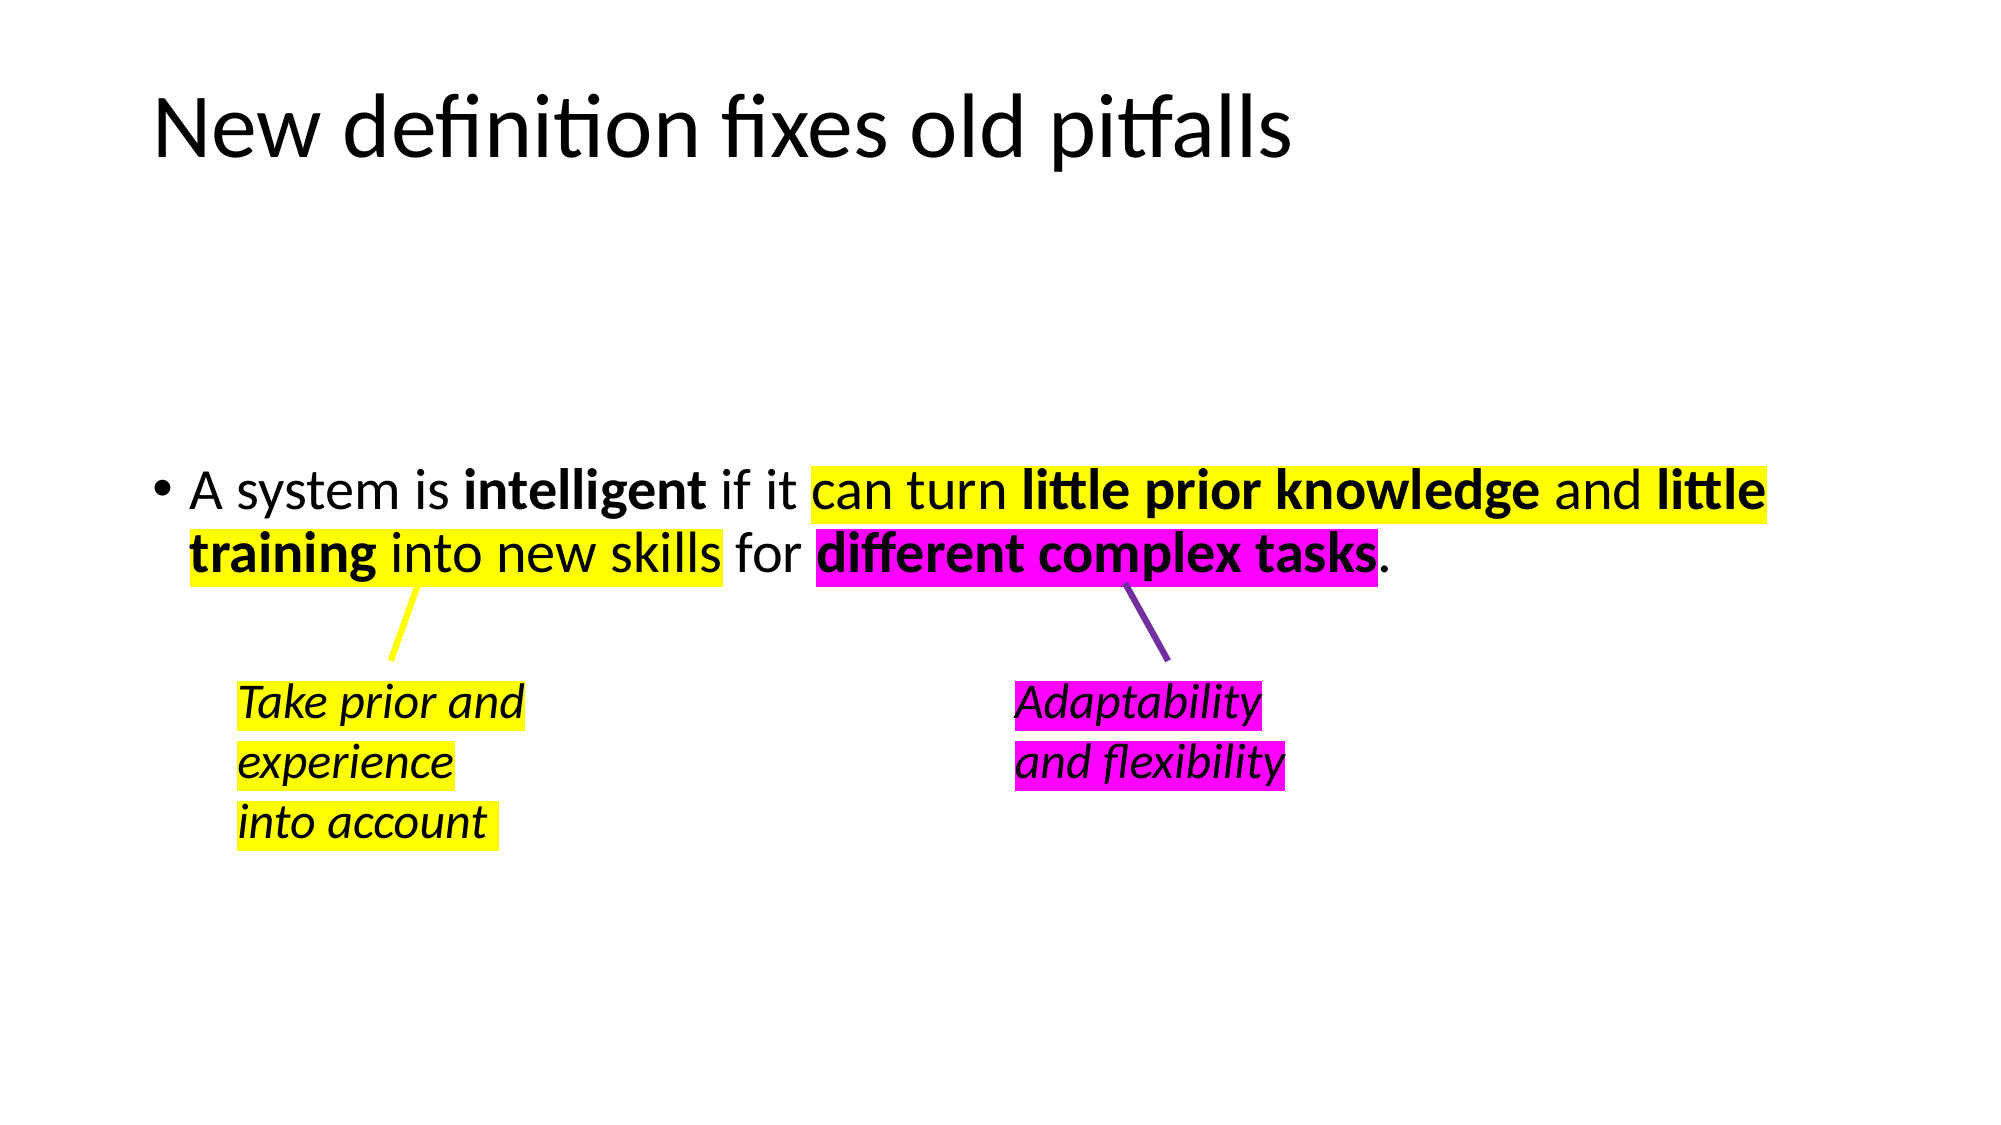

# New definition fixes old pitfalls
A system is intelligent if it can turn little prior knowledge and little training into new skills for different complex tasks.
Take prior and experience into account
Adaptability and flexibility